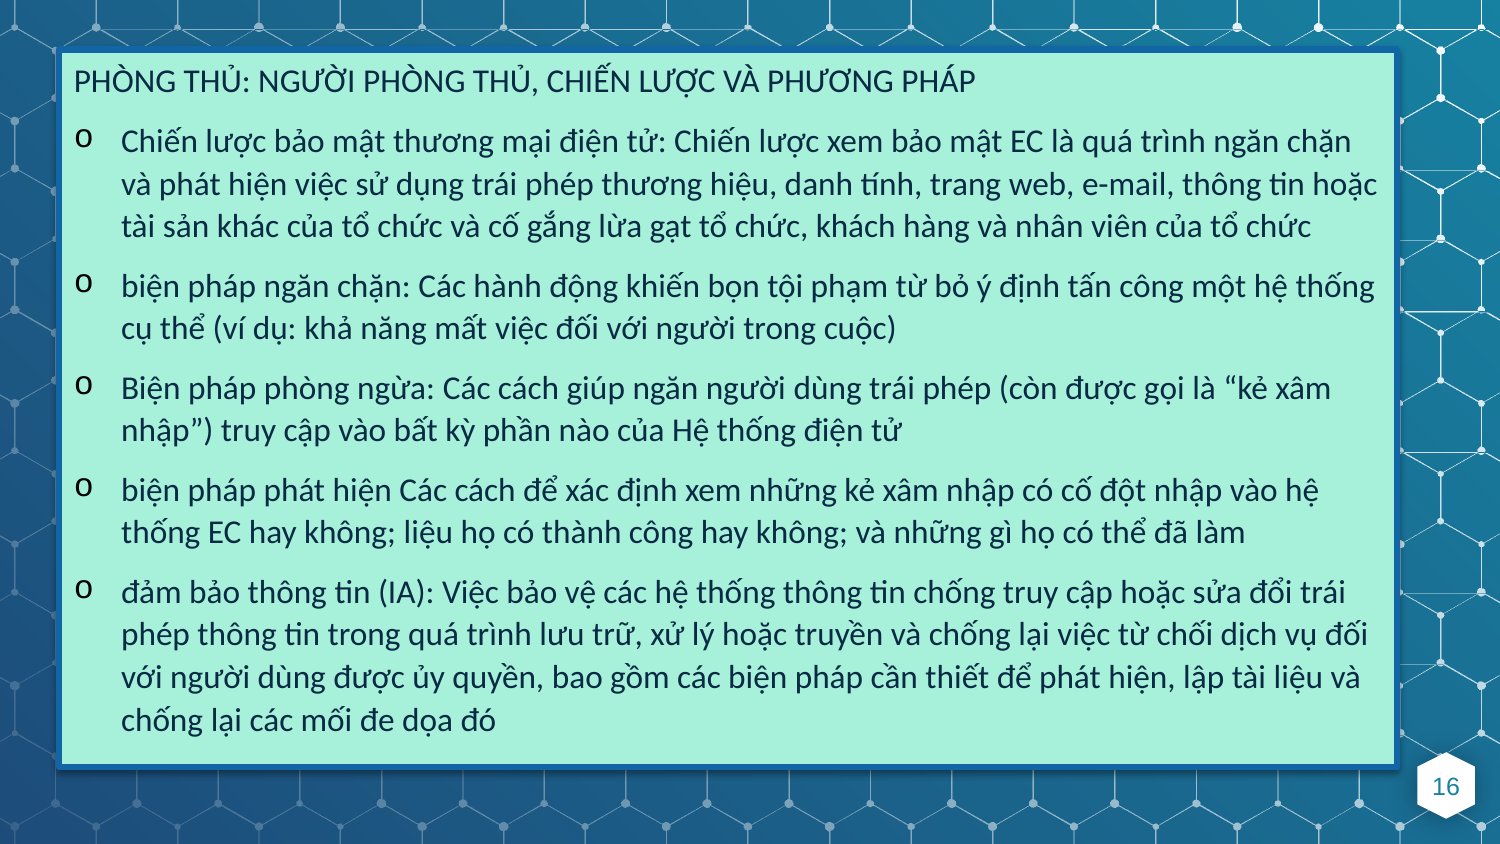

PHÒNG THỦ: NGƯỜI PHÒNG THỦ, CHIẾN LƯỢC VÀ PHƯƠNG PHÁP
Chiến lược bảo mật thương mại điện tử: Chiến lược xem bảo mật EC là quá trình ngăn chặn và phát hiện việc sử dụng trái phép thương hiệu, danh tính, trang web, e-mail, thông tin hoặc tài sản khác của tổ chức và cố gắng lừa gạt tổ chức, khách hàng và nhân viên của tổ chức
biện pháp ngăn chặn: Các hành động khiến bọn tội phạm từ bỏ ý định tấn công một hệ thống cụ thể (ví dụ: khả năng mất việc đối với người trong cuộc)
Biện pháp phòng ngừa: Các cách giúp ngăn người dùng trái phép (còn được gọi là “kẻ xâm nhập”) truy cập vào bất kỳ phần nào của Hệ thống điện tử
biện pháp phát hiện Các cách để xác định xem những kẻ xâm nhập có cố đột nhập vào hệ thống EC hay không; liệu họ có thành công hay không; và những gì họ có thể đã làm
đảm bảo thông tin (IA): Việc bảo vệ các hệ thống thông tin chống truy cập hoặc sửa đổi trái phép thông tin trong quá trình lưu trữ, xử lý hoặc truyền và chống lại việc từ chối dịch vụ đối với người dùng được ủy quyền, bao gồm các biện pháp cần thiết để phát hiện, lập tài liệu và chống lại các mối đe dọa đó

16